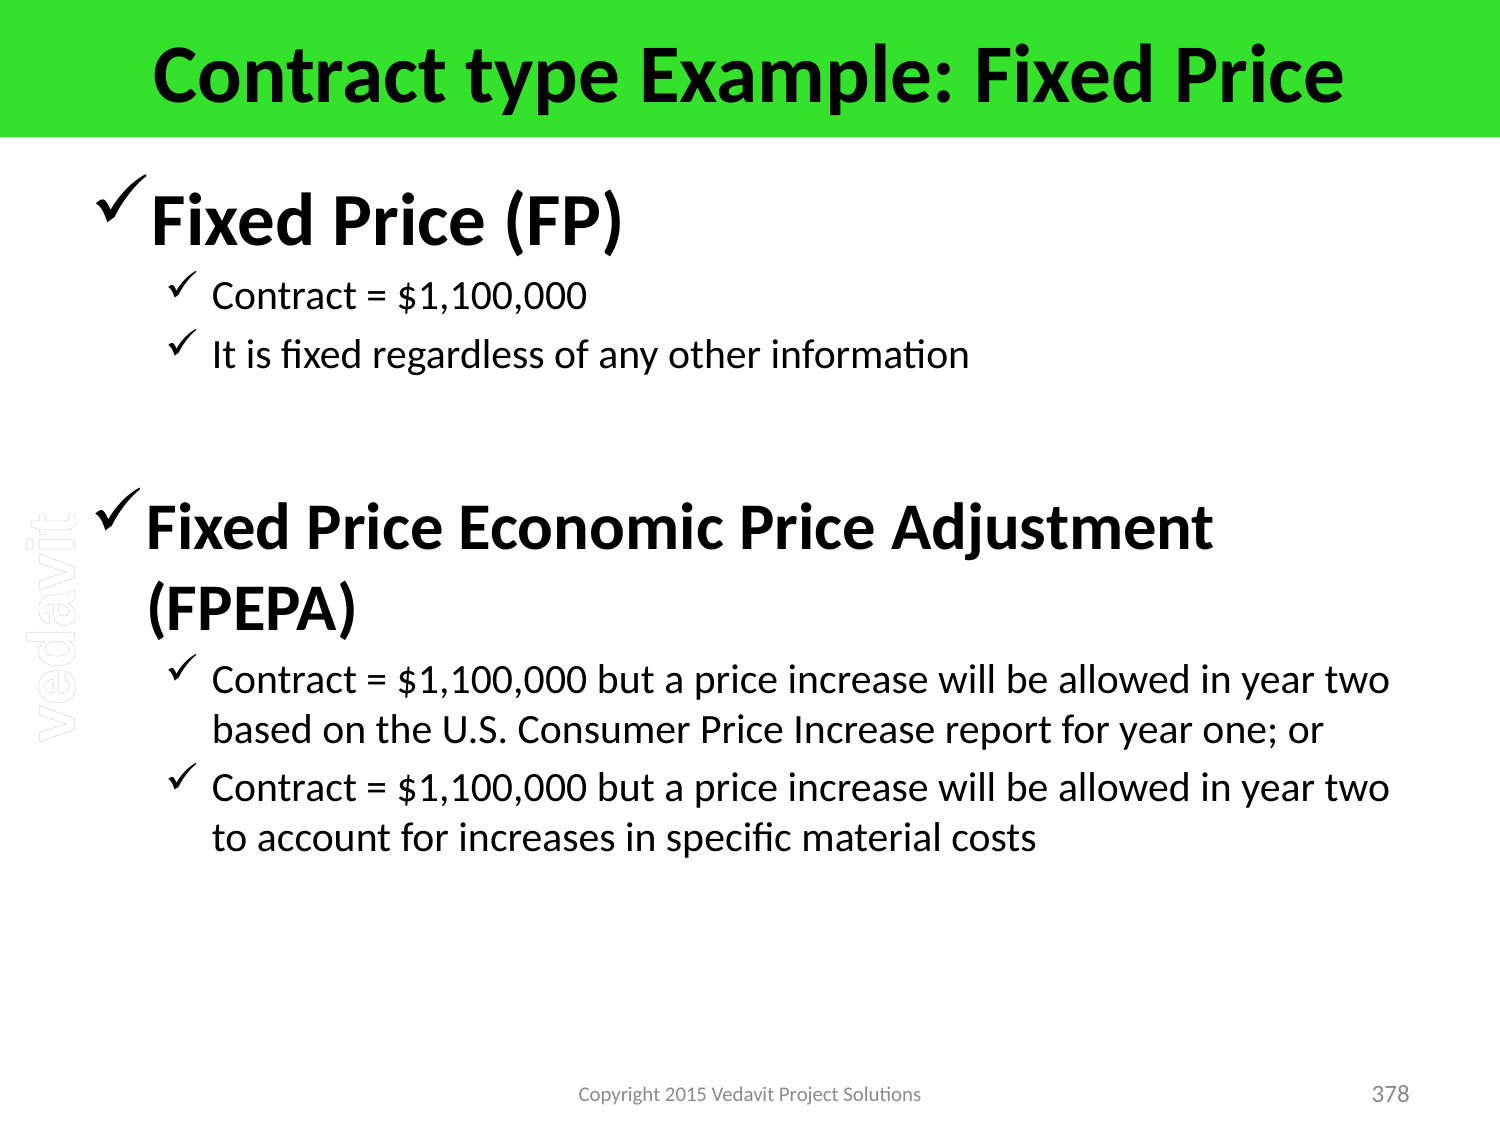

# Contract type Example: Fixed Price

Fixed Price (FP)
Contract = $1,100,000
It is fixed regardless of any other information

Fixed Price Economic Price Adjustment (FPEPA)
Contract = $1,100,000 but a price increase will be allowed in year two based on the U.S. Consumer Price Increase report for year one; or
Contract = $1,100,000 but a price increase will be allowed in year two to account for increases in specific material costs

Copyright 2015 Vedavit Project Solutions
378